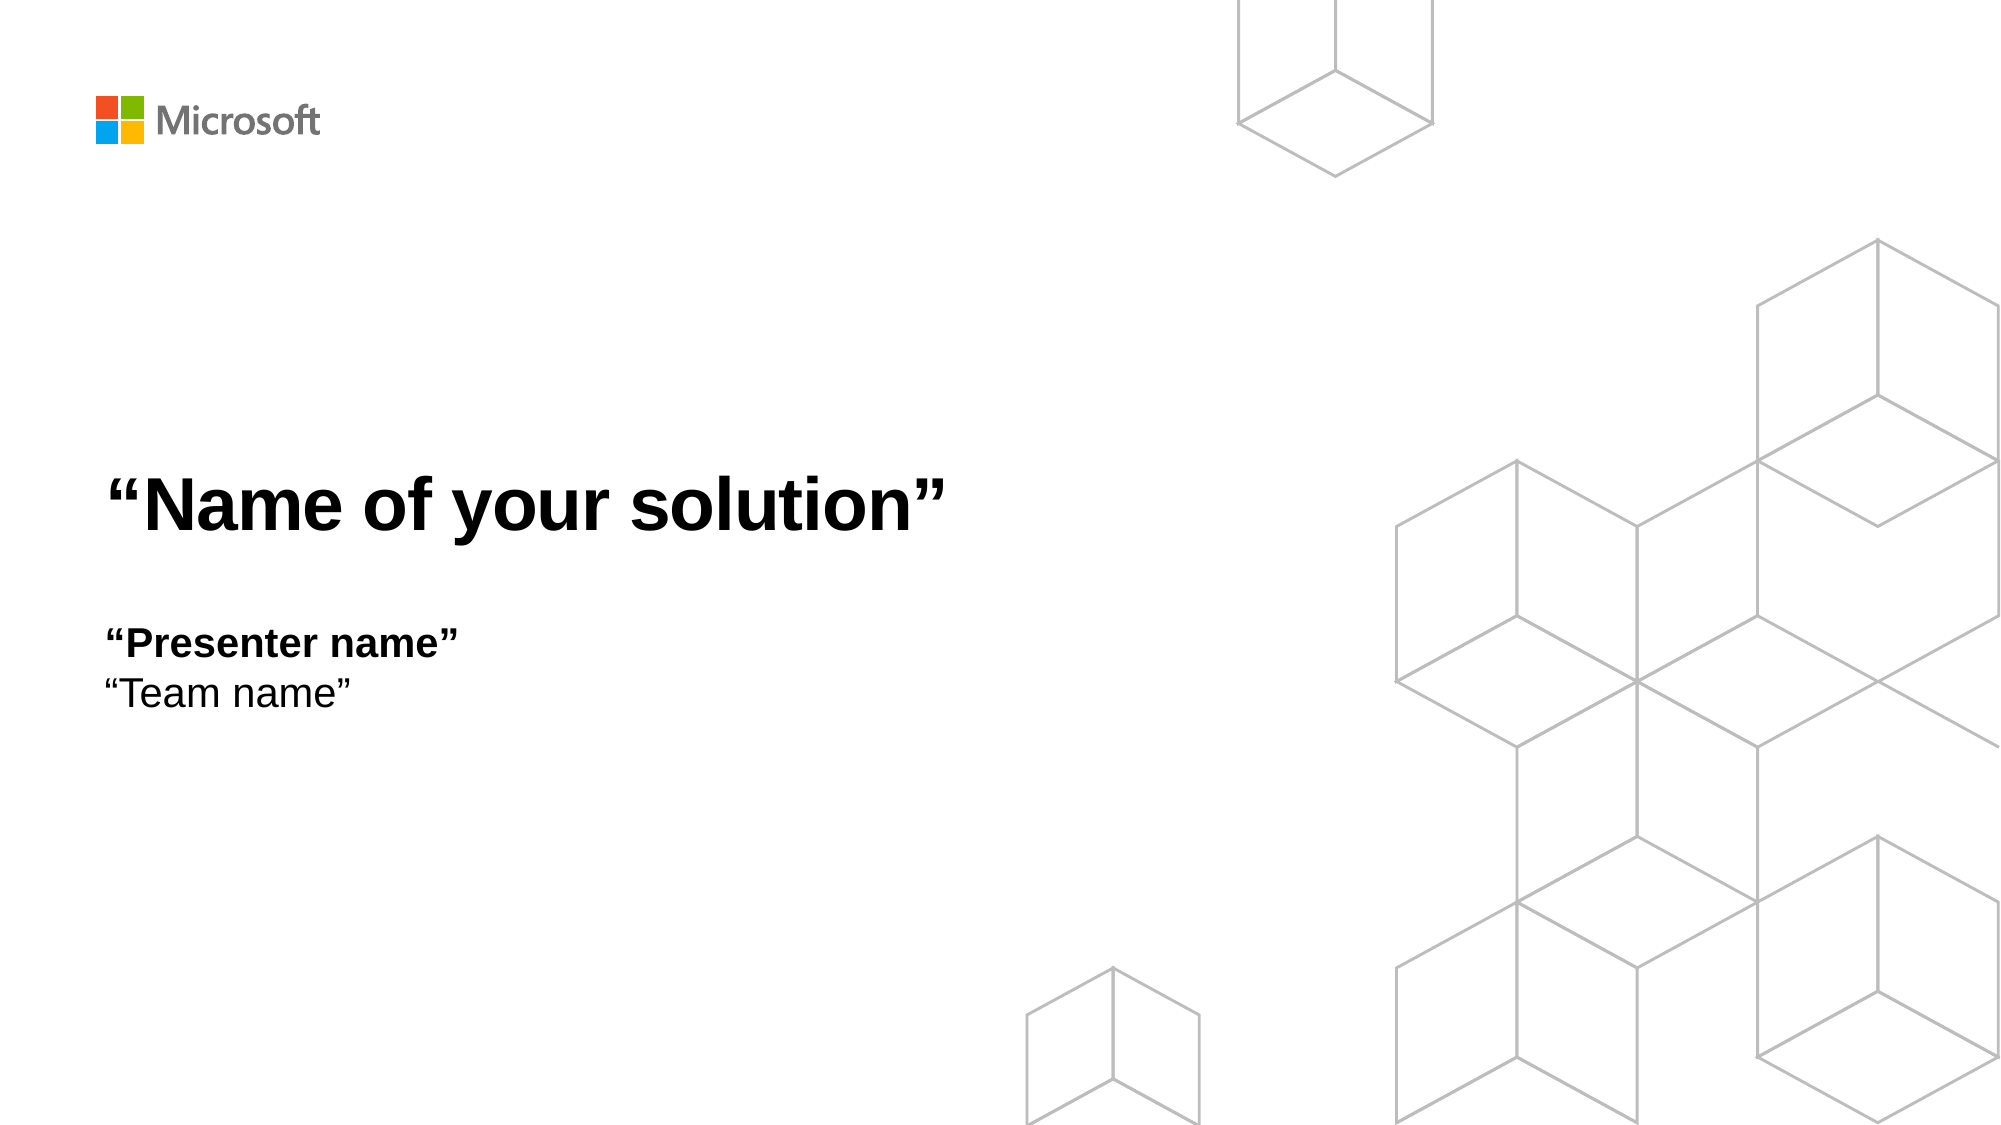

# “Name of your solution”
“Presenter name”
“Team name”